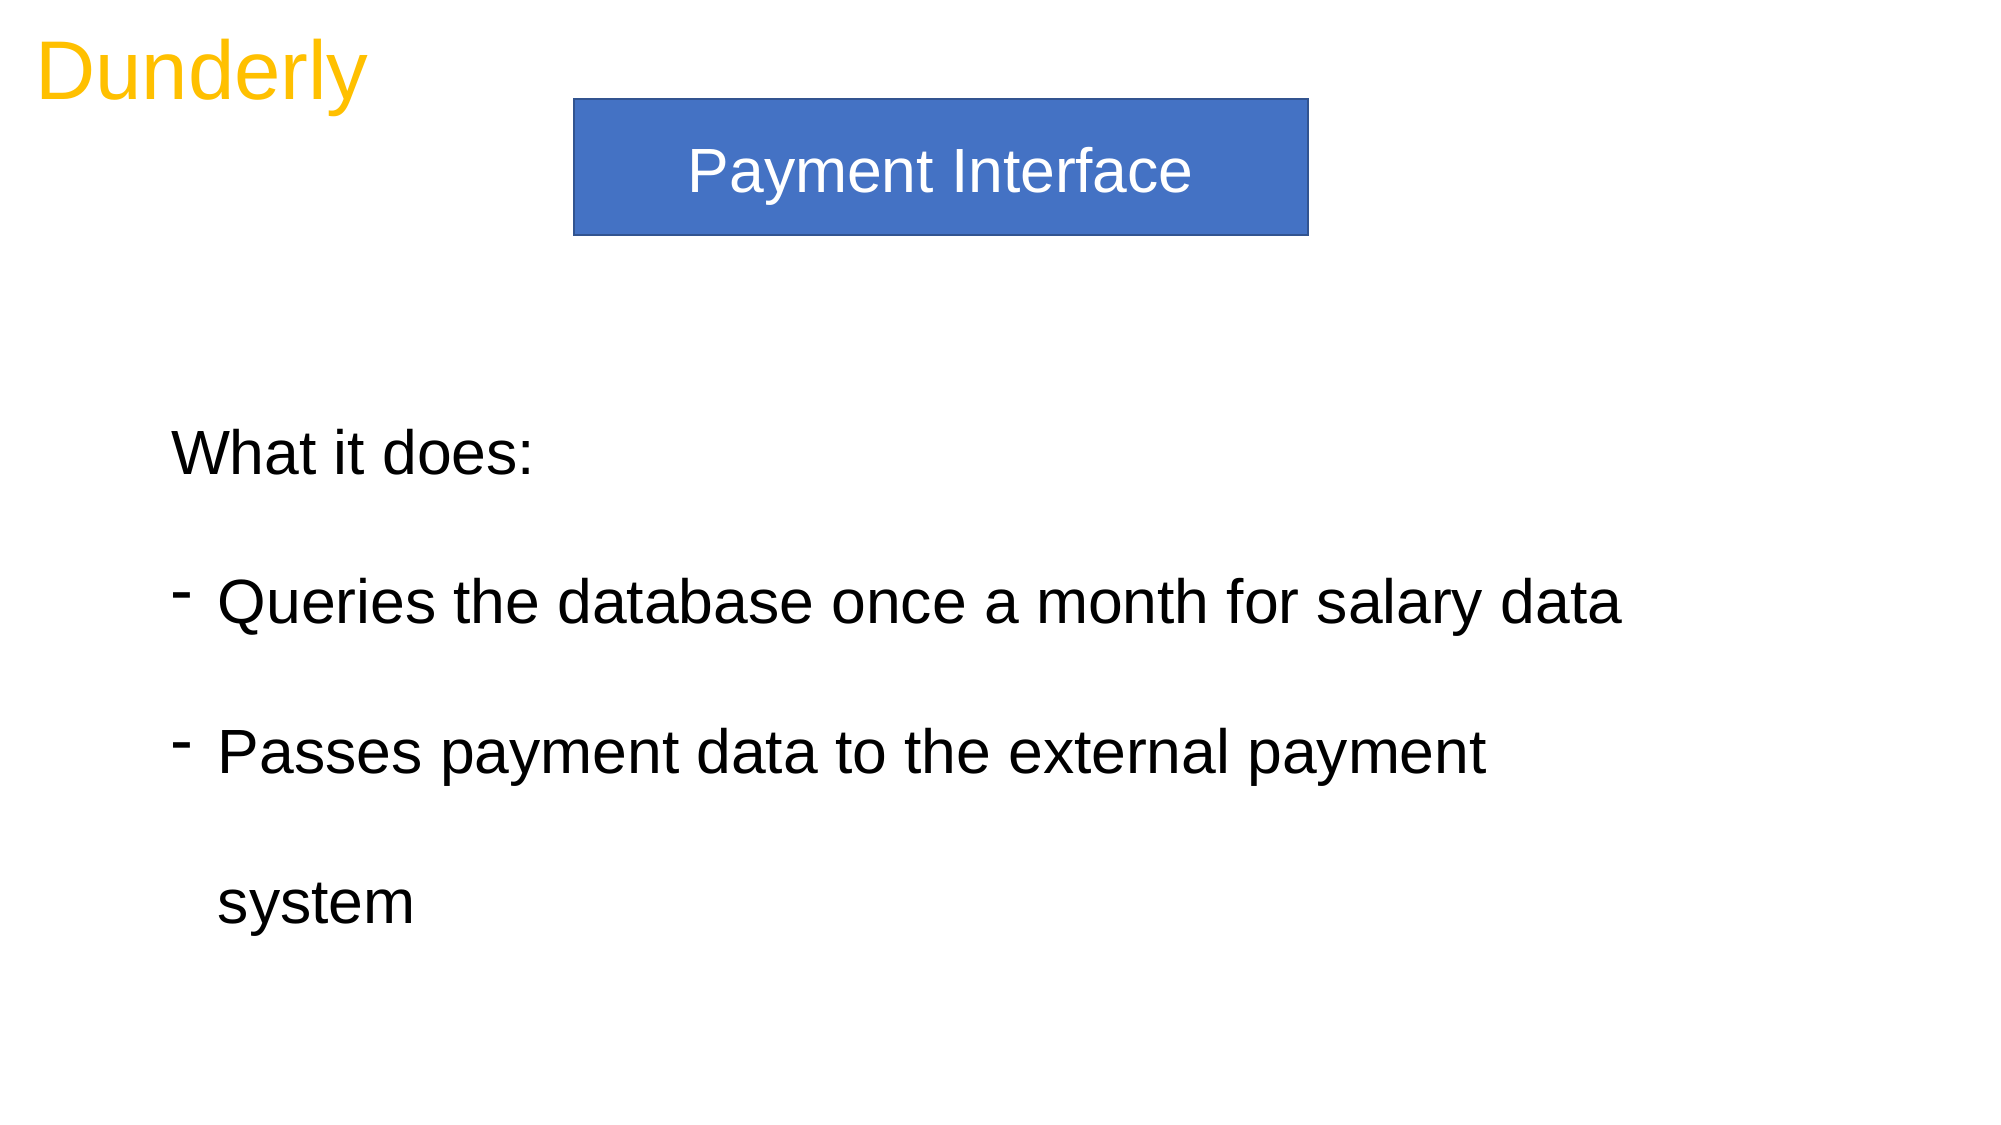

Dunderly
Payment Interface
What it does:
Queries the database once a month for salary data
Passes payment data to the external payment system